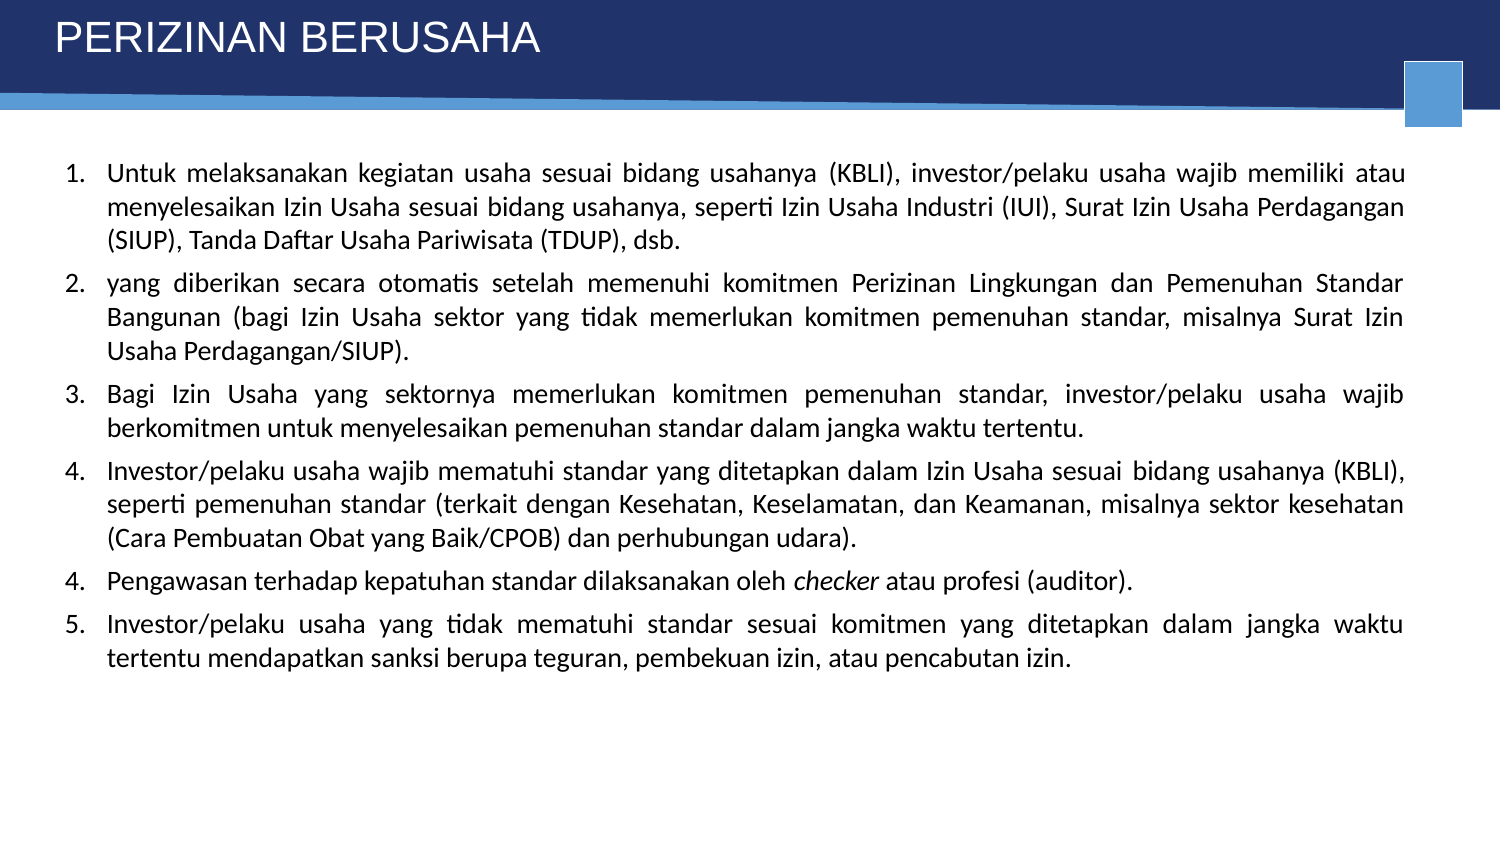

# PERIZINAN BERUSAHA
Untuk melaksanakan kegiatan usaha sesuai bidang usahanya (KBLI), investor/pelaku usaha wajib memiliki atau menyelesaikan Izin Usaha sesuai bidang usahanya, seperti Izin Usaha Industri (IUI), Surat Izin Usaha Perdagangan (SIUP), Tanda Daftar Usaha Pariwisata (TDUP), dsb.
yang diberikan secara otomatis setelah memenuhi komitmen Perizinan Lingkungan dan Pemenuhan Standar Bangunan (bagi Izin Usaha sektor yang tidak memerlukan komitmen pemenuhan standar, misalnya Surat Izin Usaha Perdagangan/SIUP).
Bagi Izin Usaha yang sektornya memerlukan komitmen pemenuhan standar, investor/pelaku usaha wajib berkomitmen untuk menyelesaikan pemenuhan standar dalam jangka waktu tertentu.
Investor/pelaku usaha wajib mematuhi standar yang ditetapkan dalam Izin Usaha sesuai bidang usahanya (KBLI), seperti pemenuhan standar (terkait dengan Kesehatan, Keselamatan, dan Keamanan, misalnya sektor kesehatan (Cara Pembuatan Obat yang Baik/CPOB) dan perhubungan udara).
Pengawasan terhadap kepatuhan standar dilaksanakan oleh checker atau profesi (auditor).
Investor/pelaku usaha yang tidak mematuhi standar sesuai komitmen yang ditetapkan dalam jangka waktu tertentu mendapatkan sanksi berupa teguran, pembekuan izin, atau pencabutan izin.